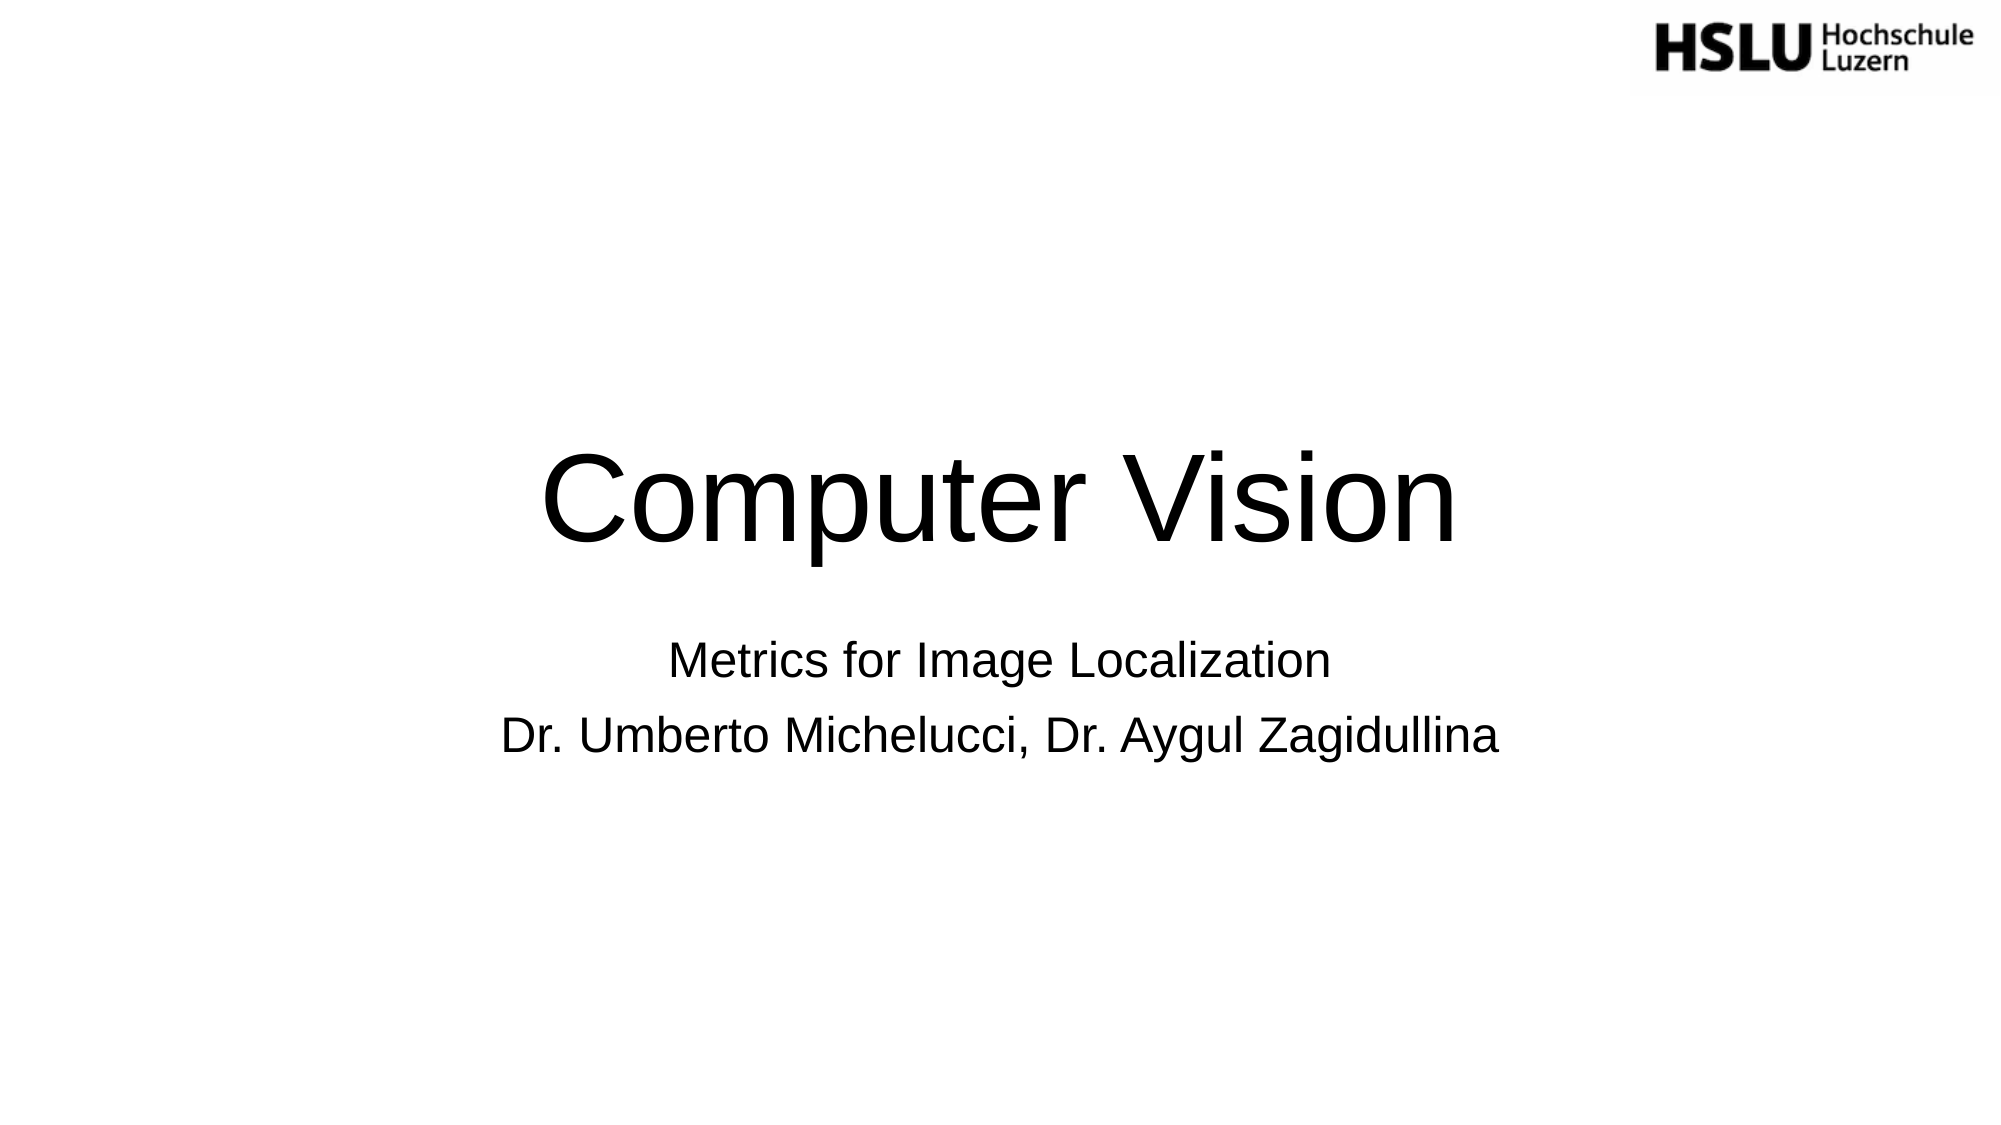

# Computer Vision
Metrics for Image Localization
Dr. Umberto Michelucci, Dr. Aygul Zagidullina